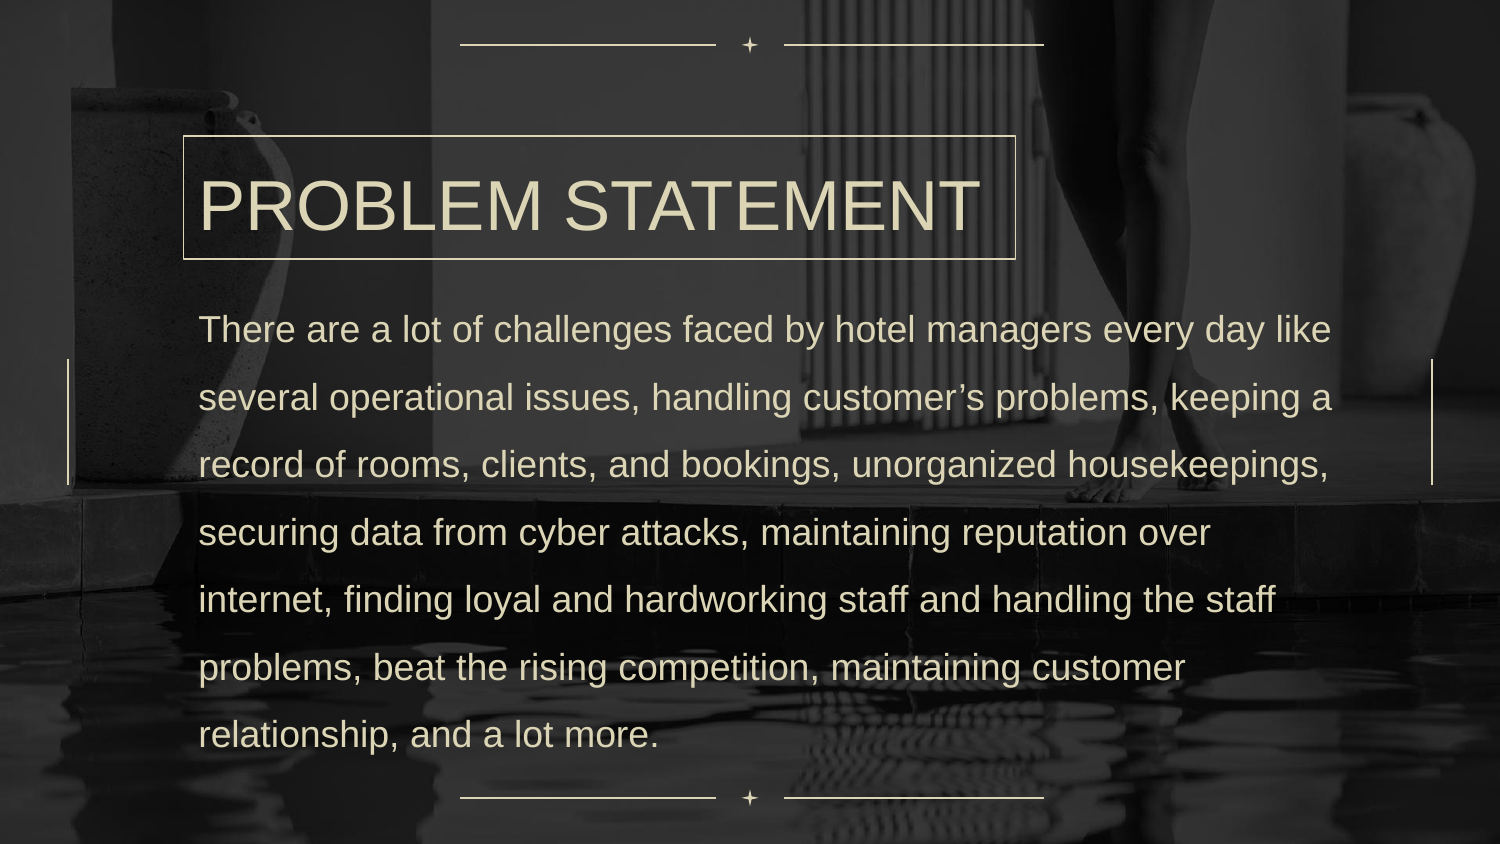

PROBLEM STATEMENT
There are a lot of challenges faced by hotel managers every day like several operational issues, handling customer’s problems, keeping a record of rooms, clients, and bookings, unorganized housekeepings, securing data from cyber attacks, maintaining reputation over internet, finding loyal and hardworking staff and handling the staff problems, beat the rising competition, maintaining customer relationship, and a lot more.